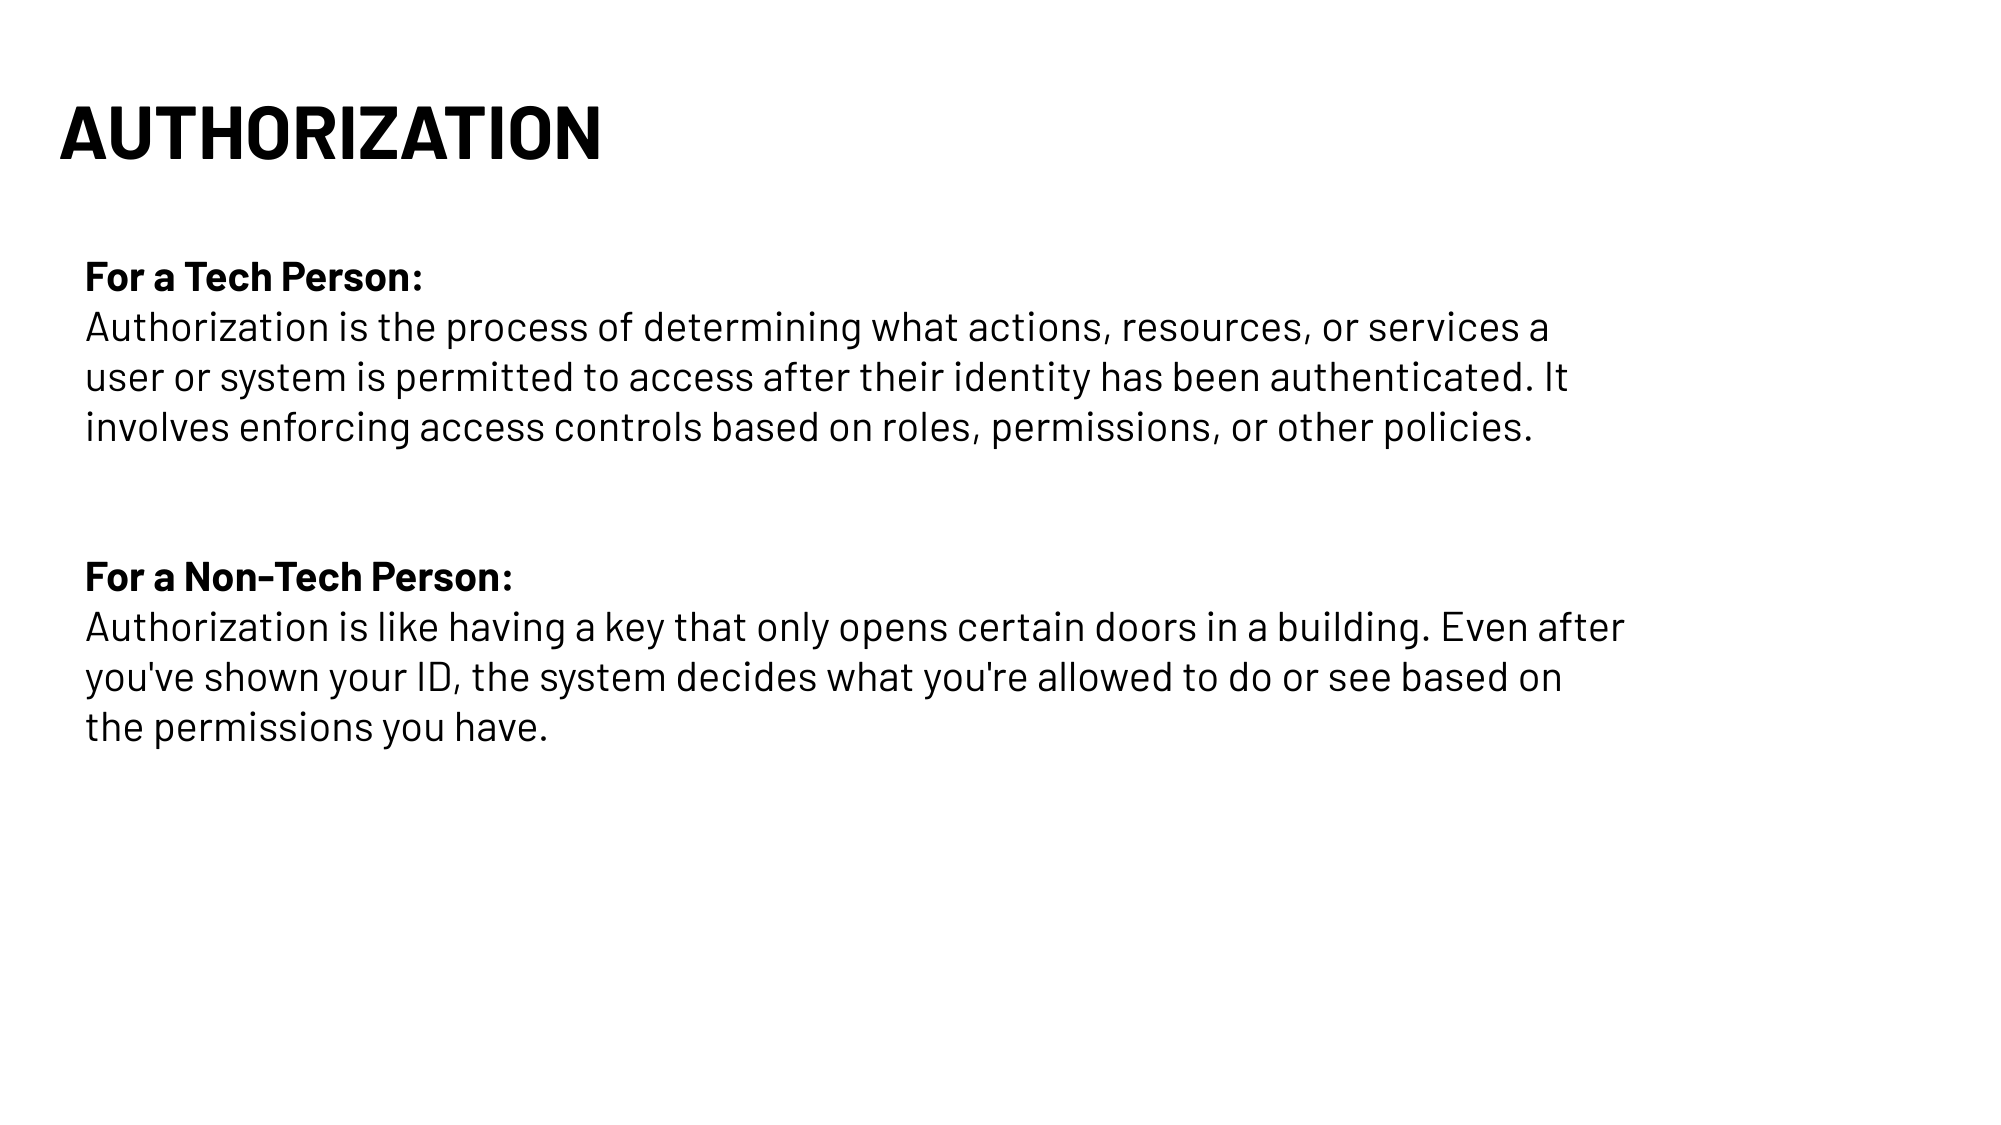

AUTHORIZATION
For a Tech Person:
Authorization is the process of determining what actions, resources, or services a user or system is permitted to access after their identity has been authenticated. It involves enforcing access controls based on roles, permissions, or other policies.

For a Non-Tech Person:
Authorization is like having a key that only opens certain doors in a building. Even after you've shown your ID, the system decides what you're allowed to do or see based on the permissions you have.